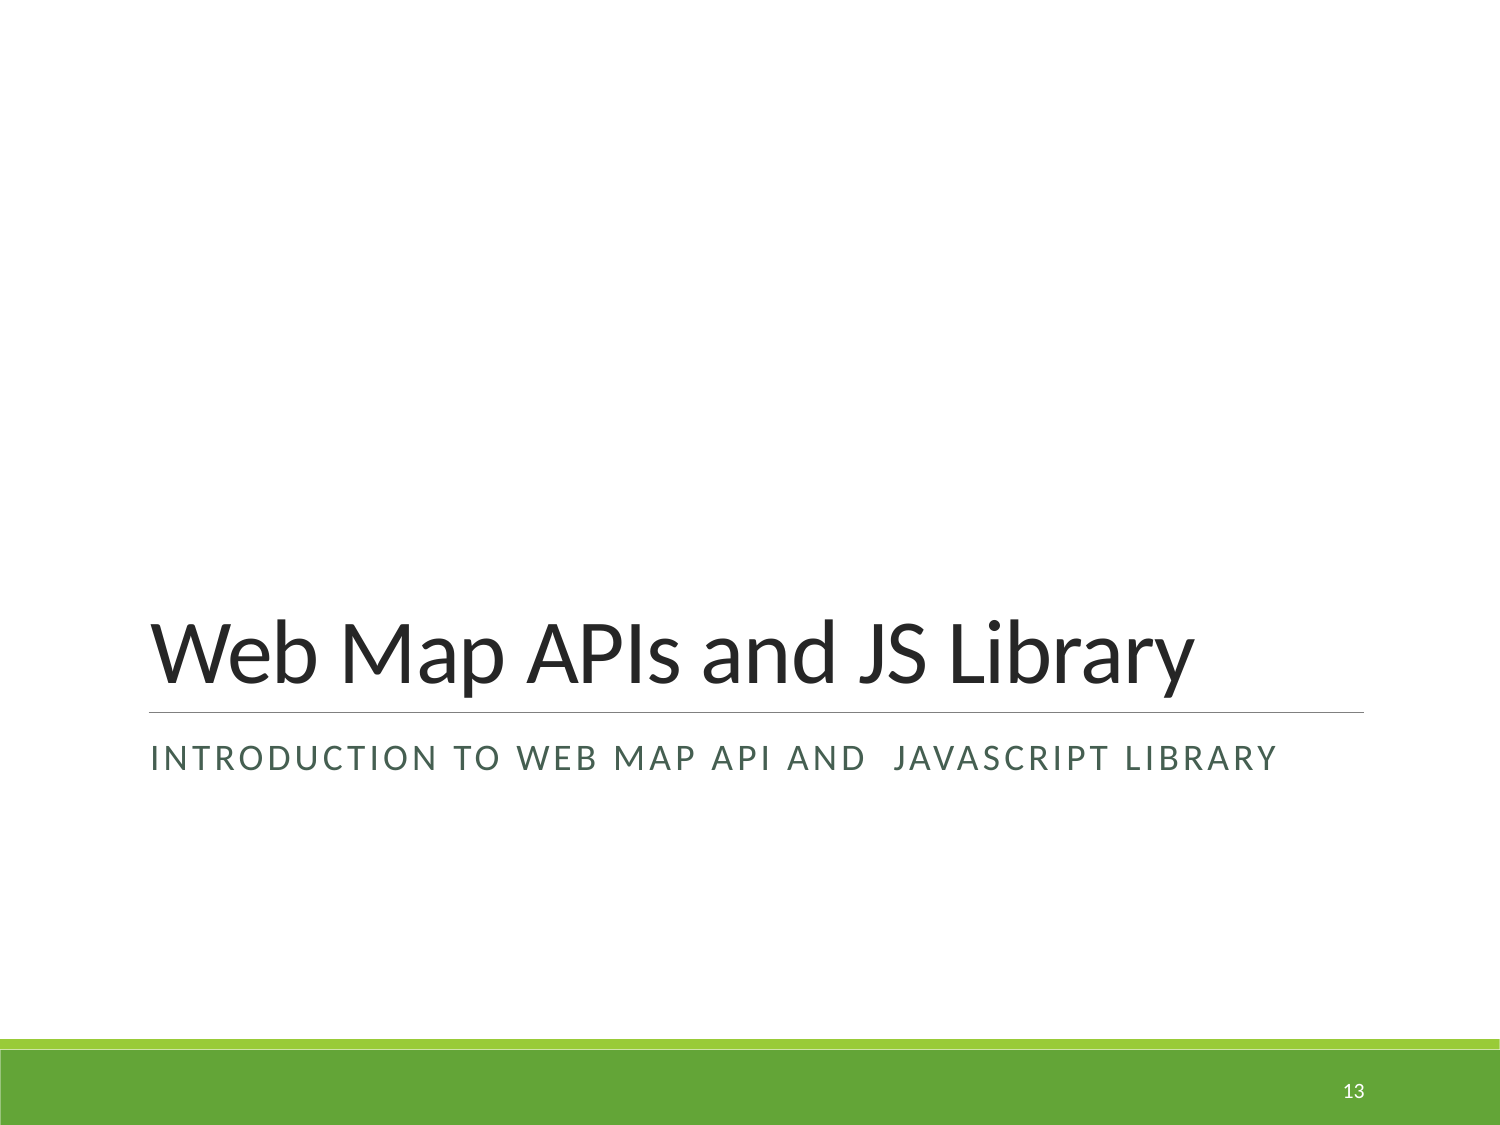

# Web Map APIs and JS Library
Introduction to web map API and  javascript library
13